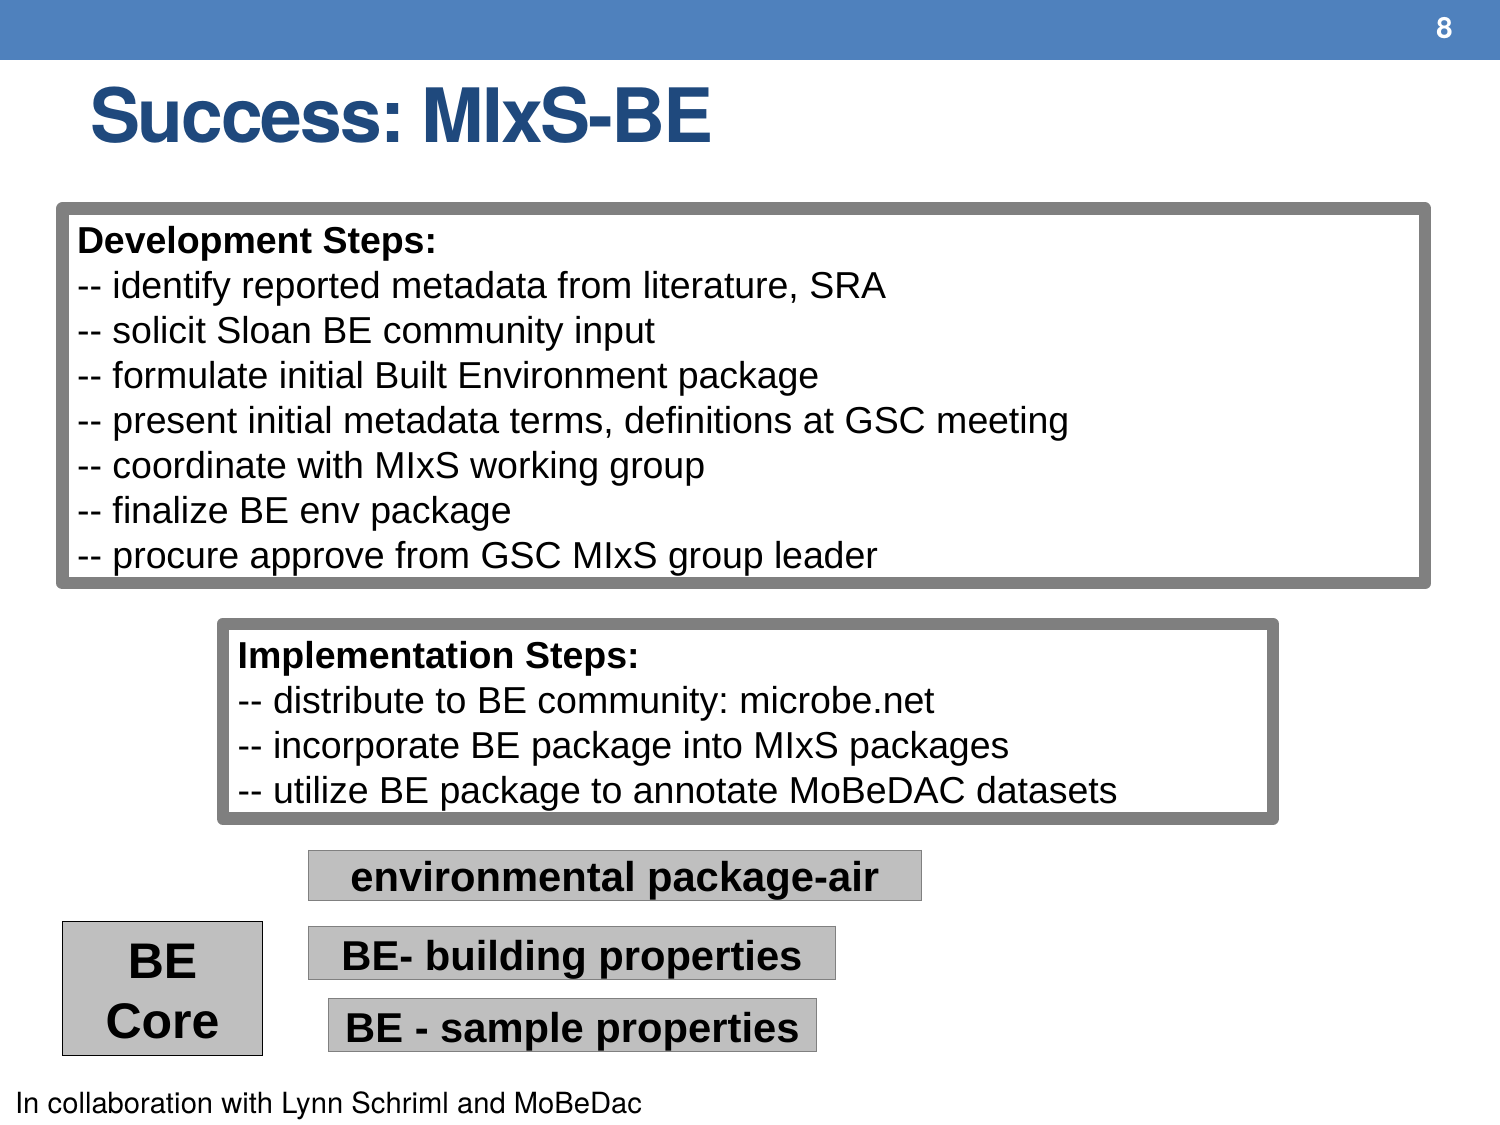

8
# Success: MIxS-BE
Development Steps:
-- identify reported metadata from literature, SRA
-- solicit Sloan BE community input
-- formulate initial Built Environment package
-- present initial metadata terms, definitions at GSC meeting
-- coordinate with MIxS working group
-- finalize BE env package
-- procure approve from GSC MIxS group leader
Implementation Steps:
-- distribute to BE community: microbe.net
-- incorporate BE package into MIxS packages
-- utilize BE package to annotate MoBeDAC datasets
| environmental package-air |
| --- |
BE Core
| BE- building properties |
| --- |
| BE - sample properties |
| --- |
In collaboration with Lynn Schriml and MoBeDac